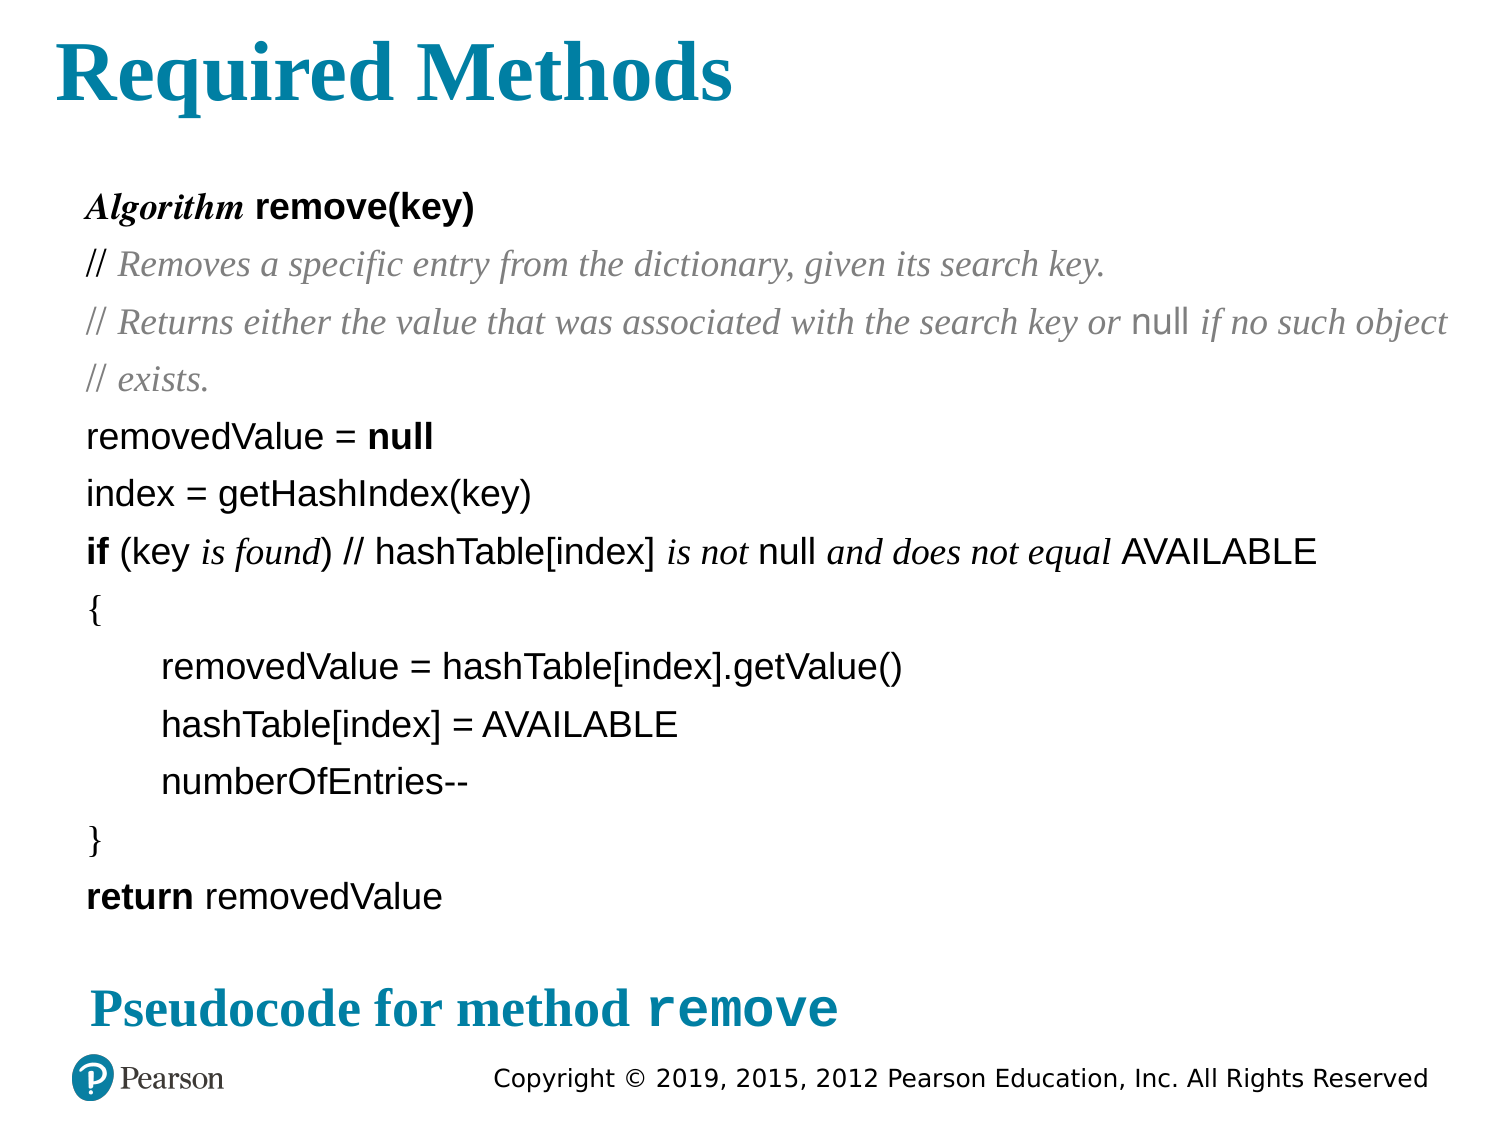

# Required Methods
Algorithm remove(key)
// Removes a specific entry from the dictionary, given its search key.
// Returns either the value that was associated with the search key or null if no such object
// exists.
removedValue = null
index = getHashIndex(key)
if (key is found) // hashTable[index] is not null and does not equal AVAILABLE
{
removedValue = hashTable[index].getValue()
hashTable[index] = AVAILABLE
numberOfEntries--
}
return removedValue
Pseudocode for method remove